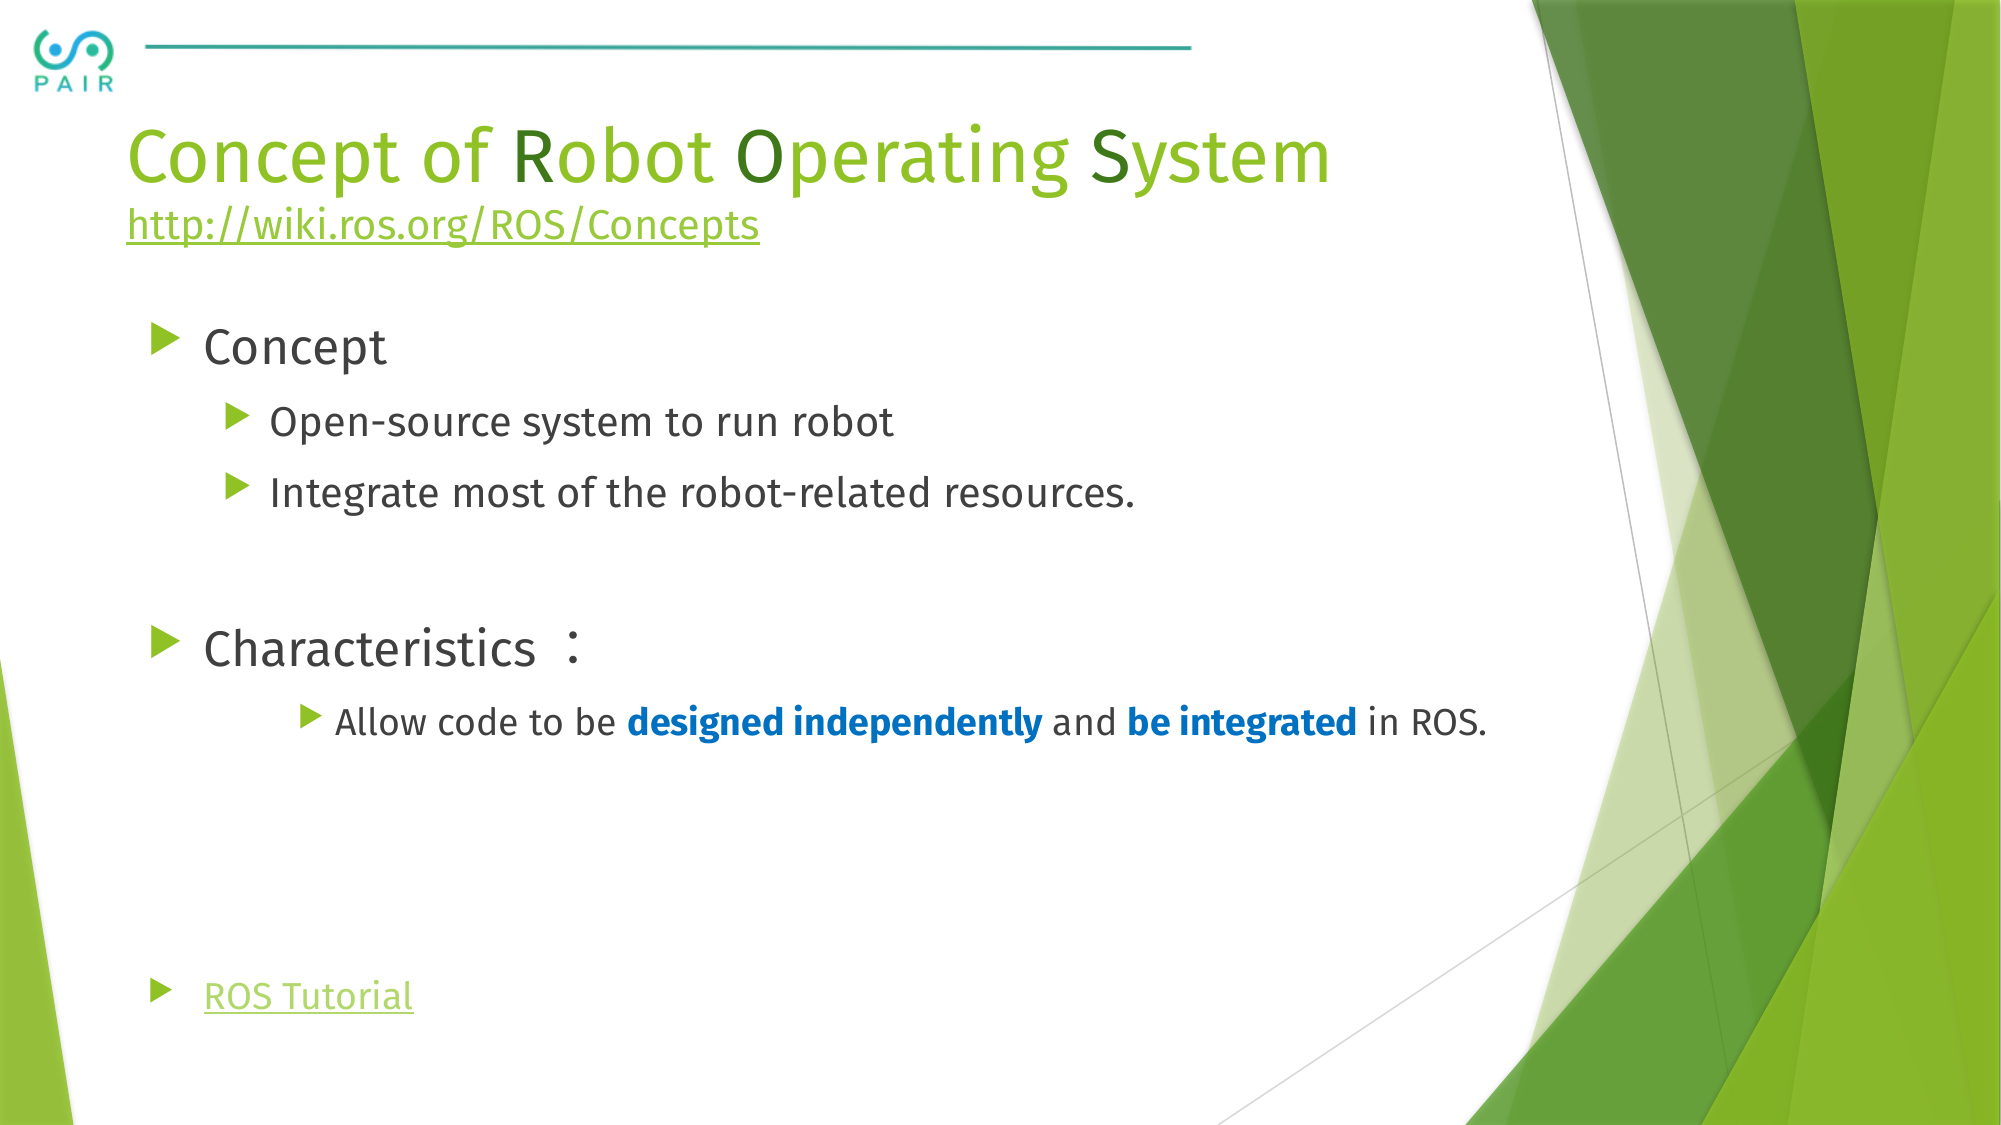

# Concept of Robot Operating System http://wiki.ros.org/ROS/Concepts
Concept
Open-source system to run robot
Integrate most of the robot-related resources.

Characteristics：
Allow code to be designed independently and be integrated in ROS.

ROS Tutorial